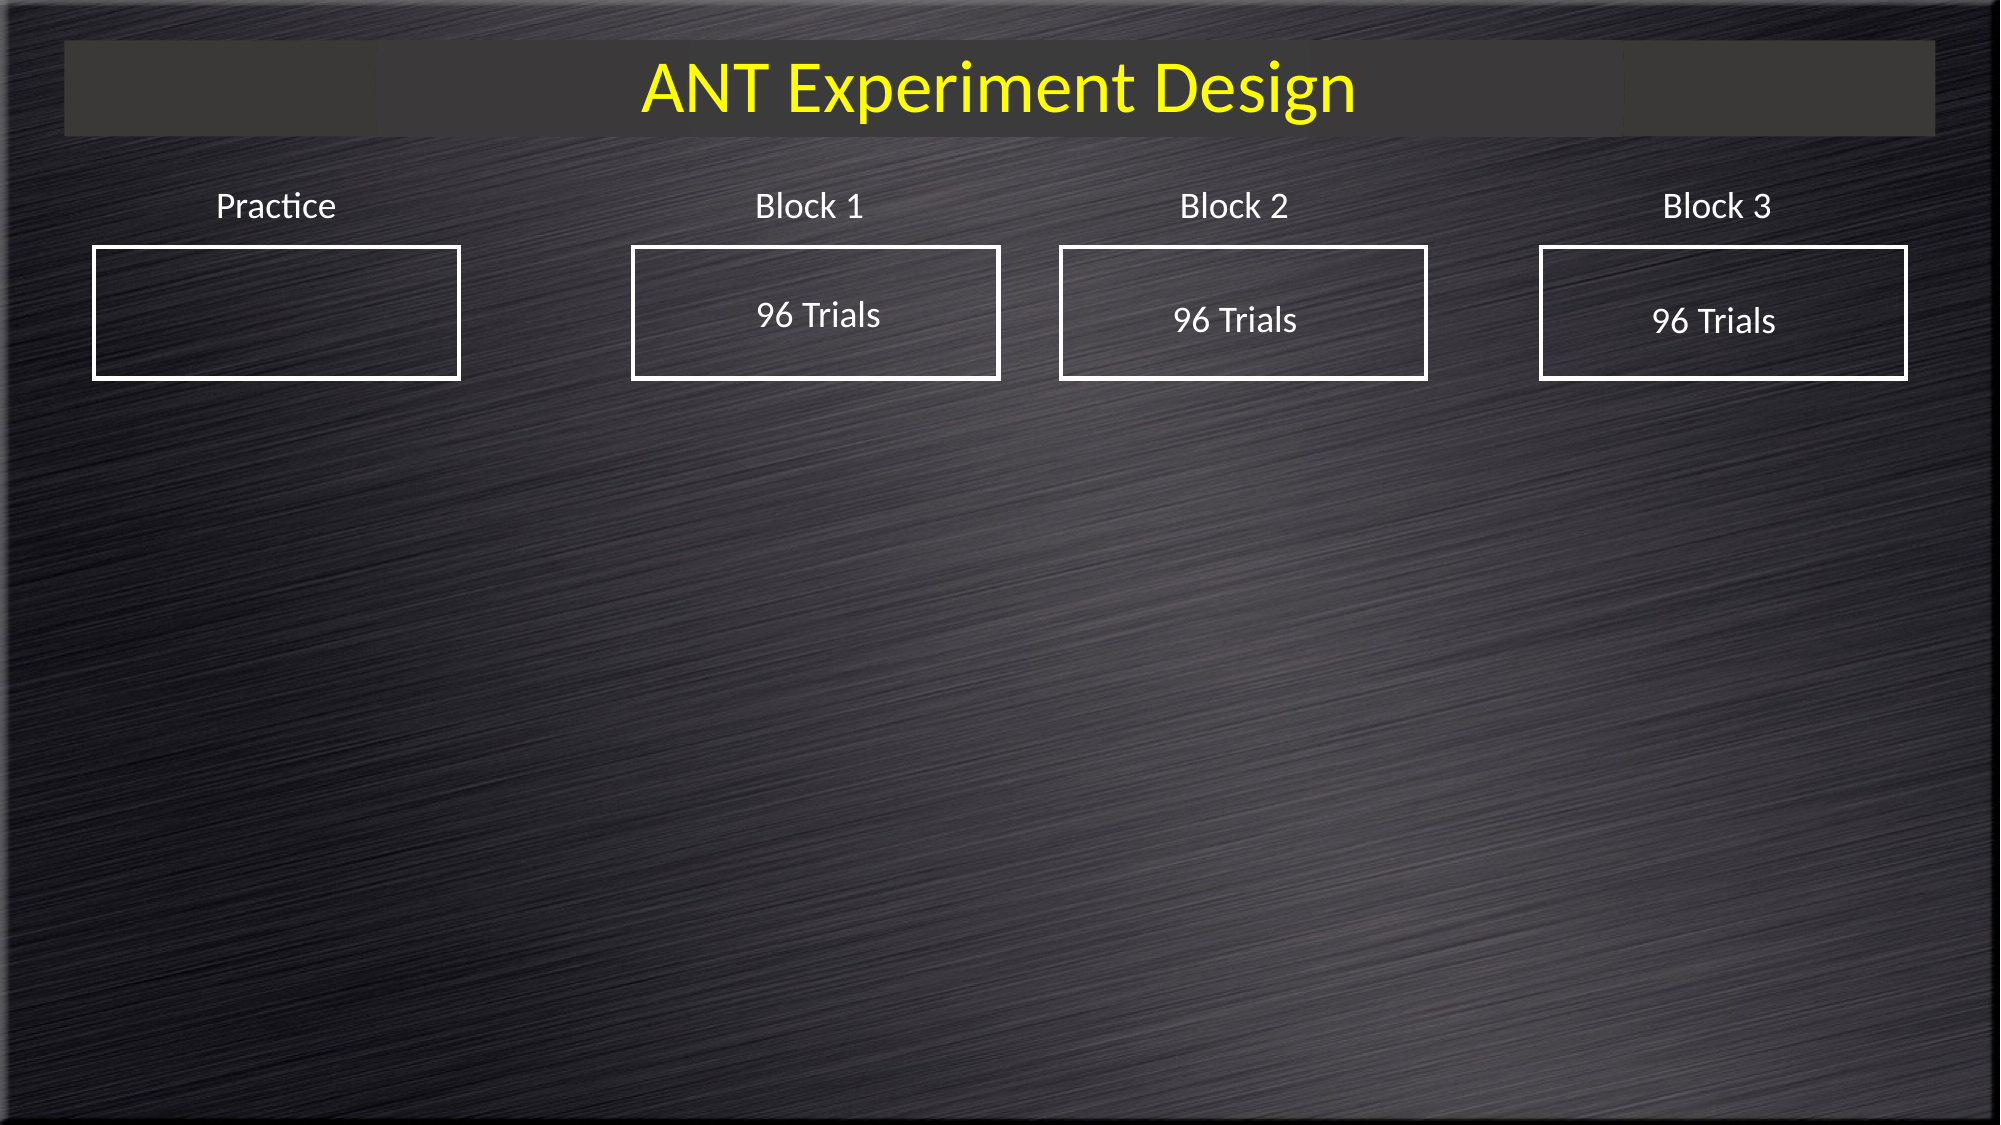

# ANT Experiment Design
Practice
Block 1
Block 2
Block 3

96 Trials
96 Trials
96 Trials